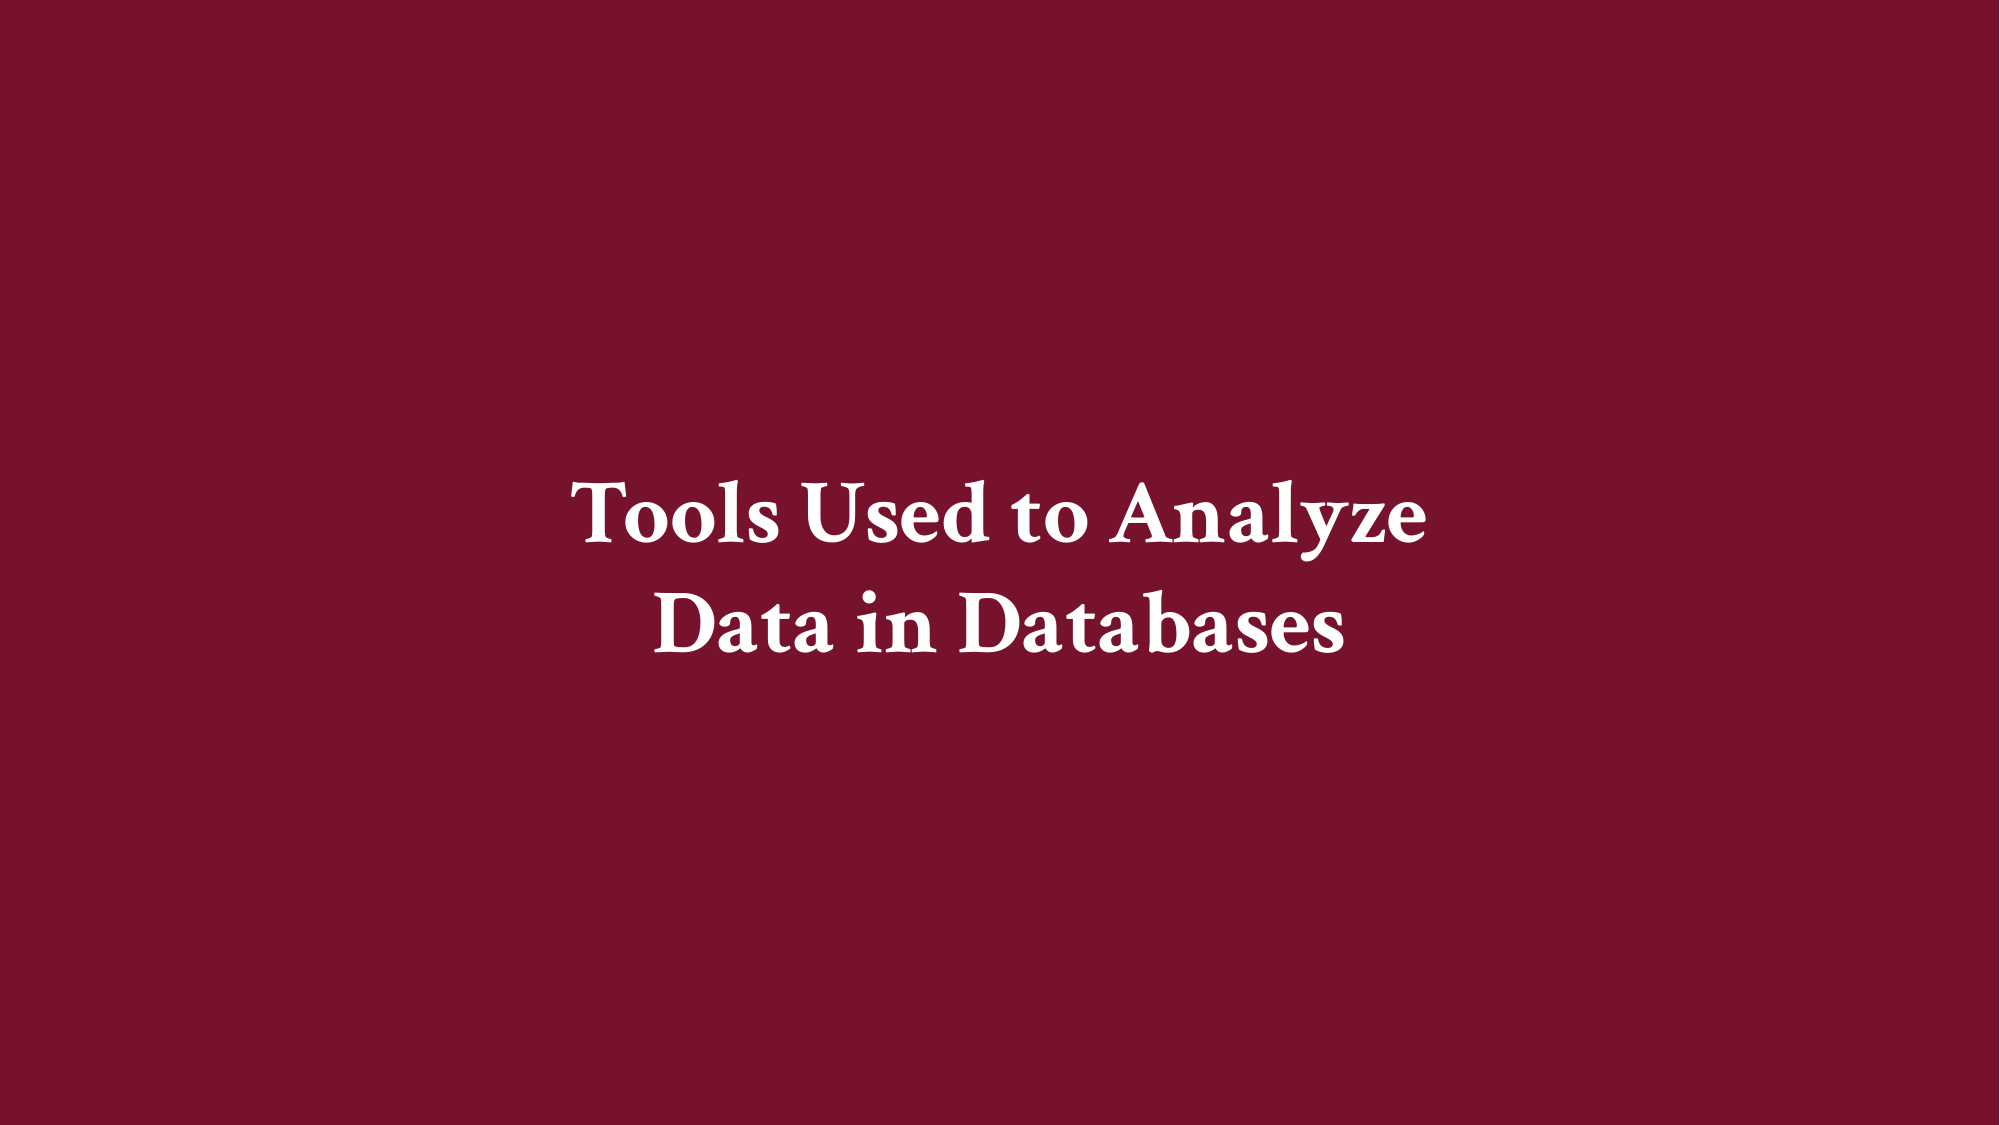

Tools Used to Analyze
Data in Databases